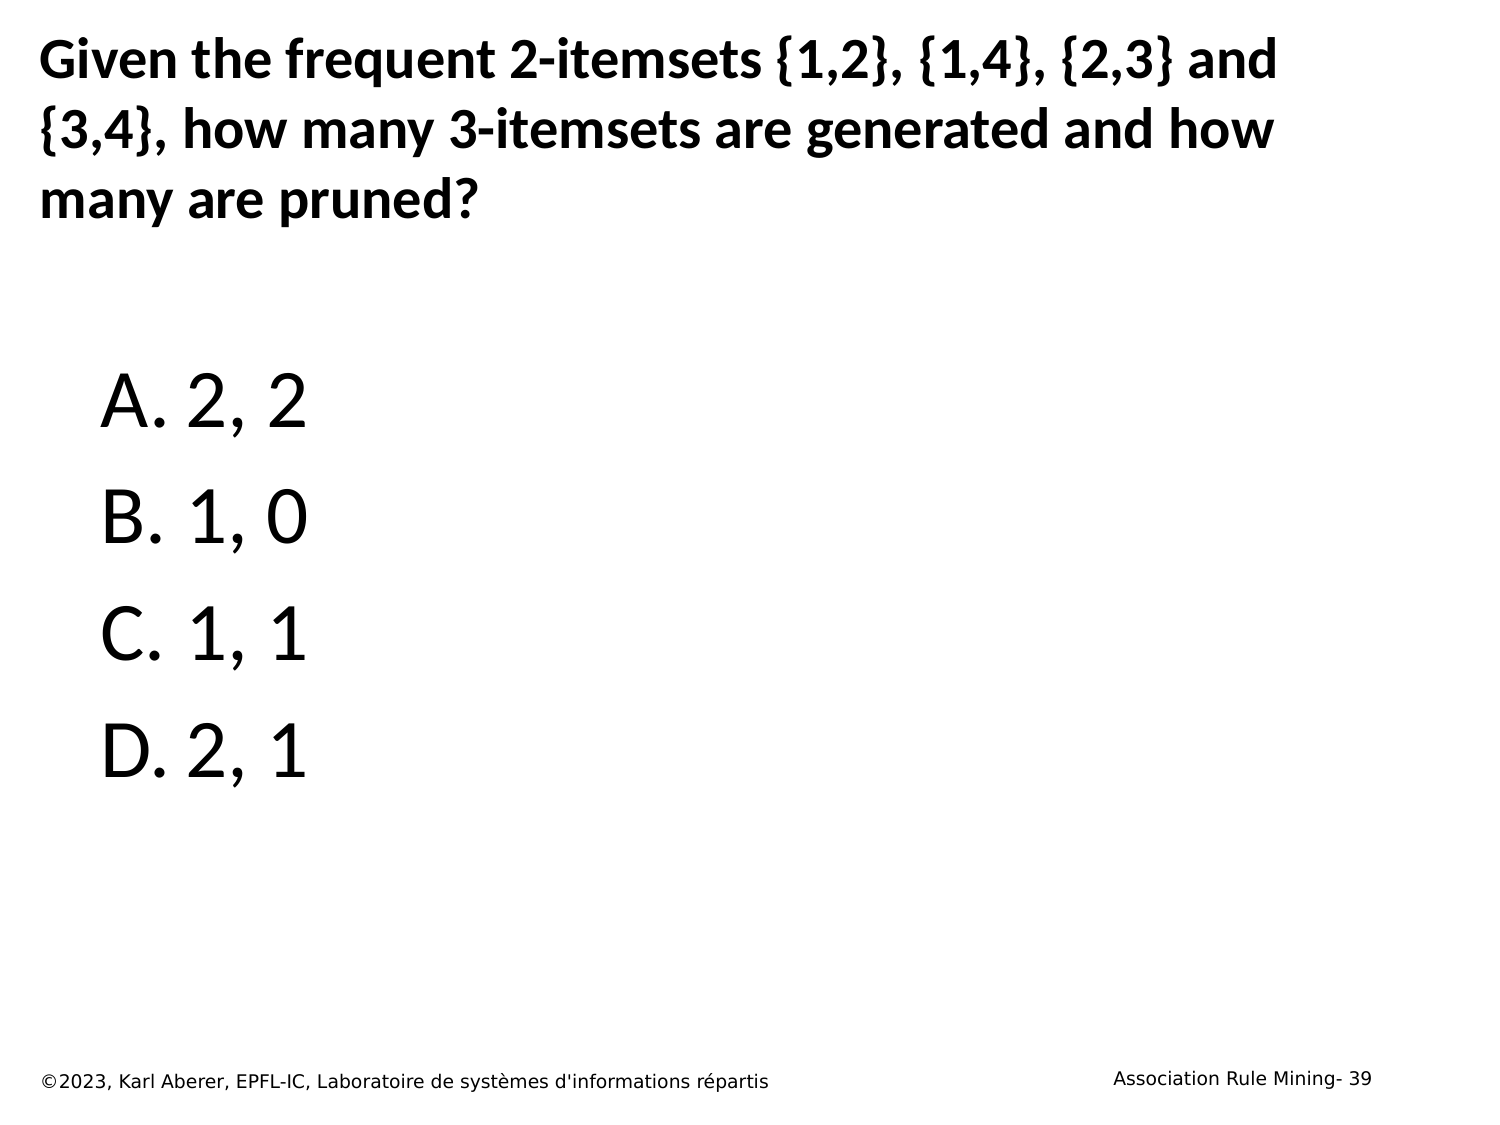

# Given the frequent 2-itemsets {1,2}, {1,4}, {2,3} and {3,4}, how many 3-itemsets are generated and how many are pruned?

2, 2
1, 0
1, 1
2, 1
©2023, Karl Aberer, EPFL-IC, Laboratoire de systèmes d'informations répartis